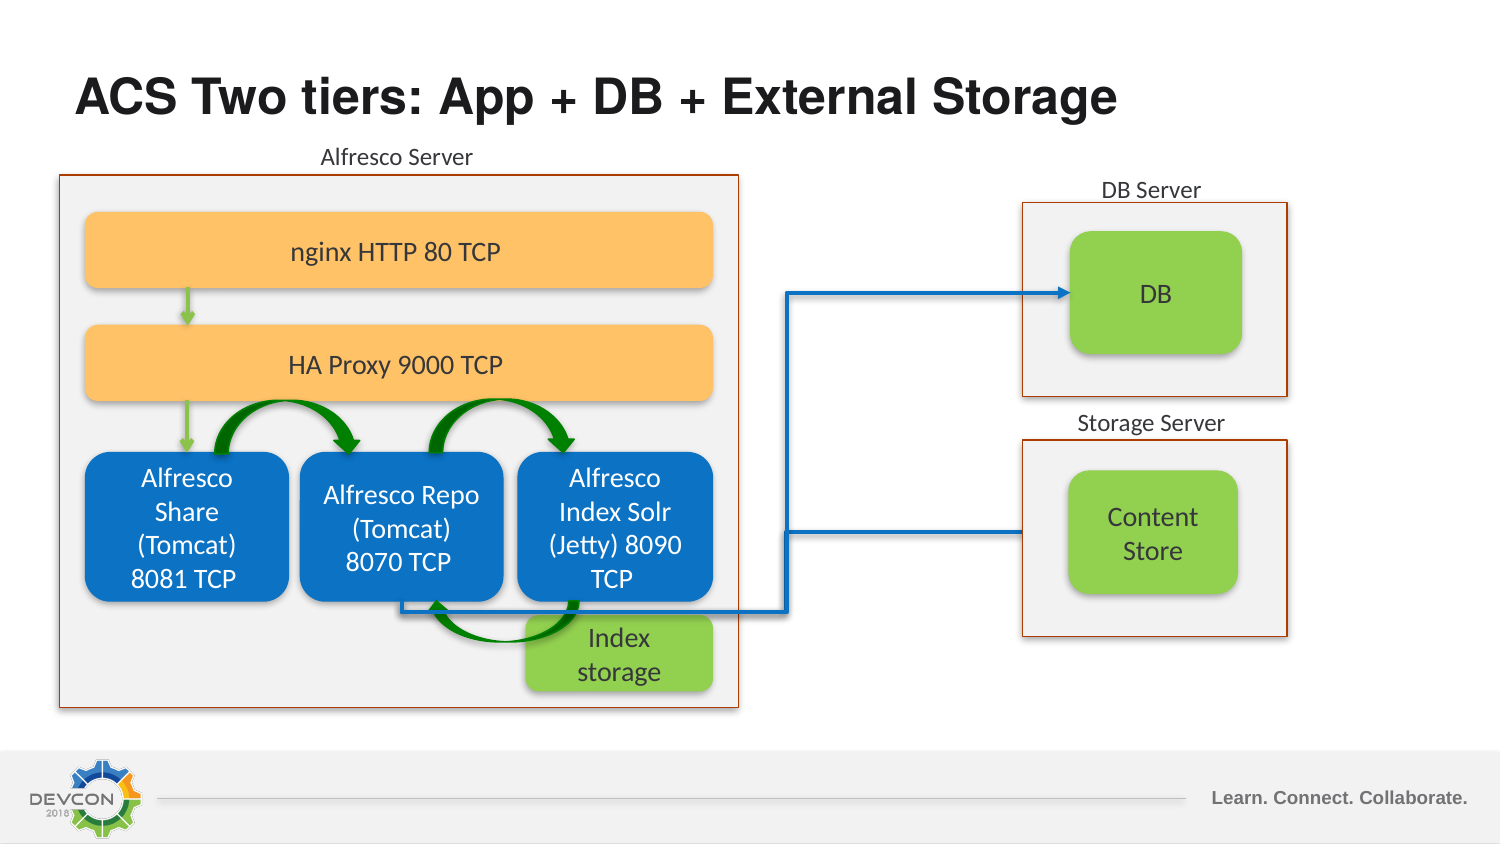

ACS Two tiers: App + DB + External Storage
Alfresco Server
DB Server

DB
nginx HTTP 80 TCP
HA Proxy 9000 TCP
Storage Server

Content Store
Alfresco Share (Tomcat) 8081 TCP
Alfresco Repo (Tomcat) 8070 TCP
Alfresco Index Solr (Jetty) 8090 TCP

Index storage